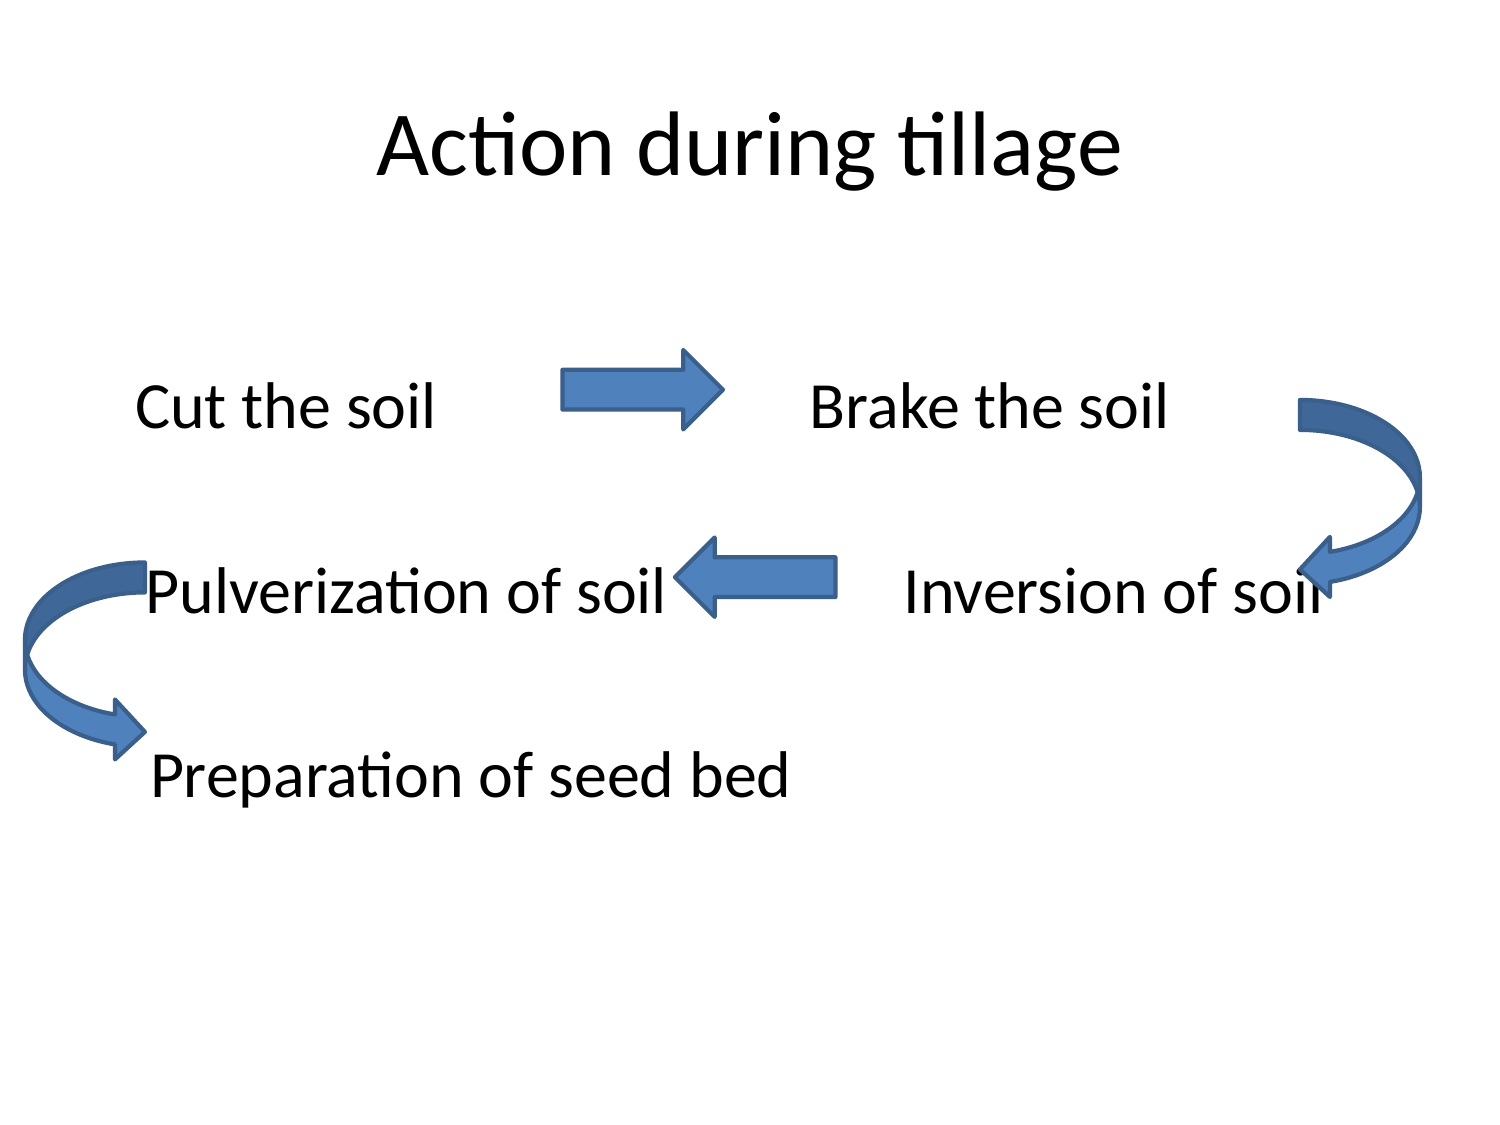

# Action during tillage

   Cut the soil                         Brake the soil

	Pulverization of soil	           Inversion of soil

    Preparation of seed bed